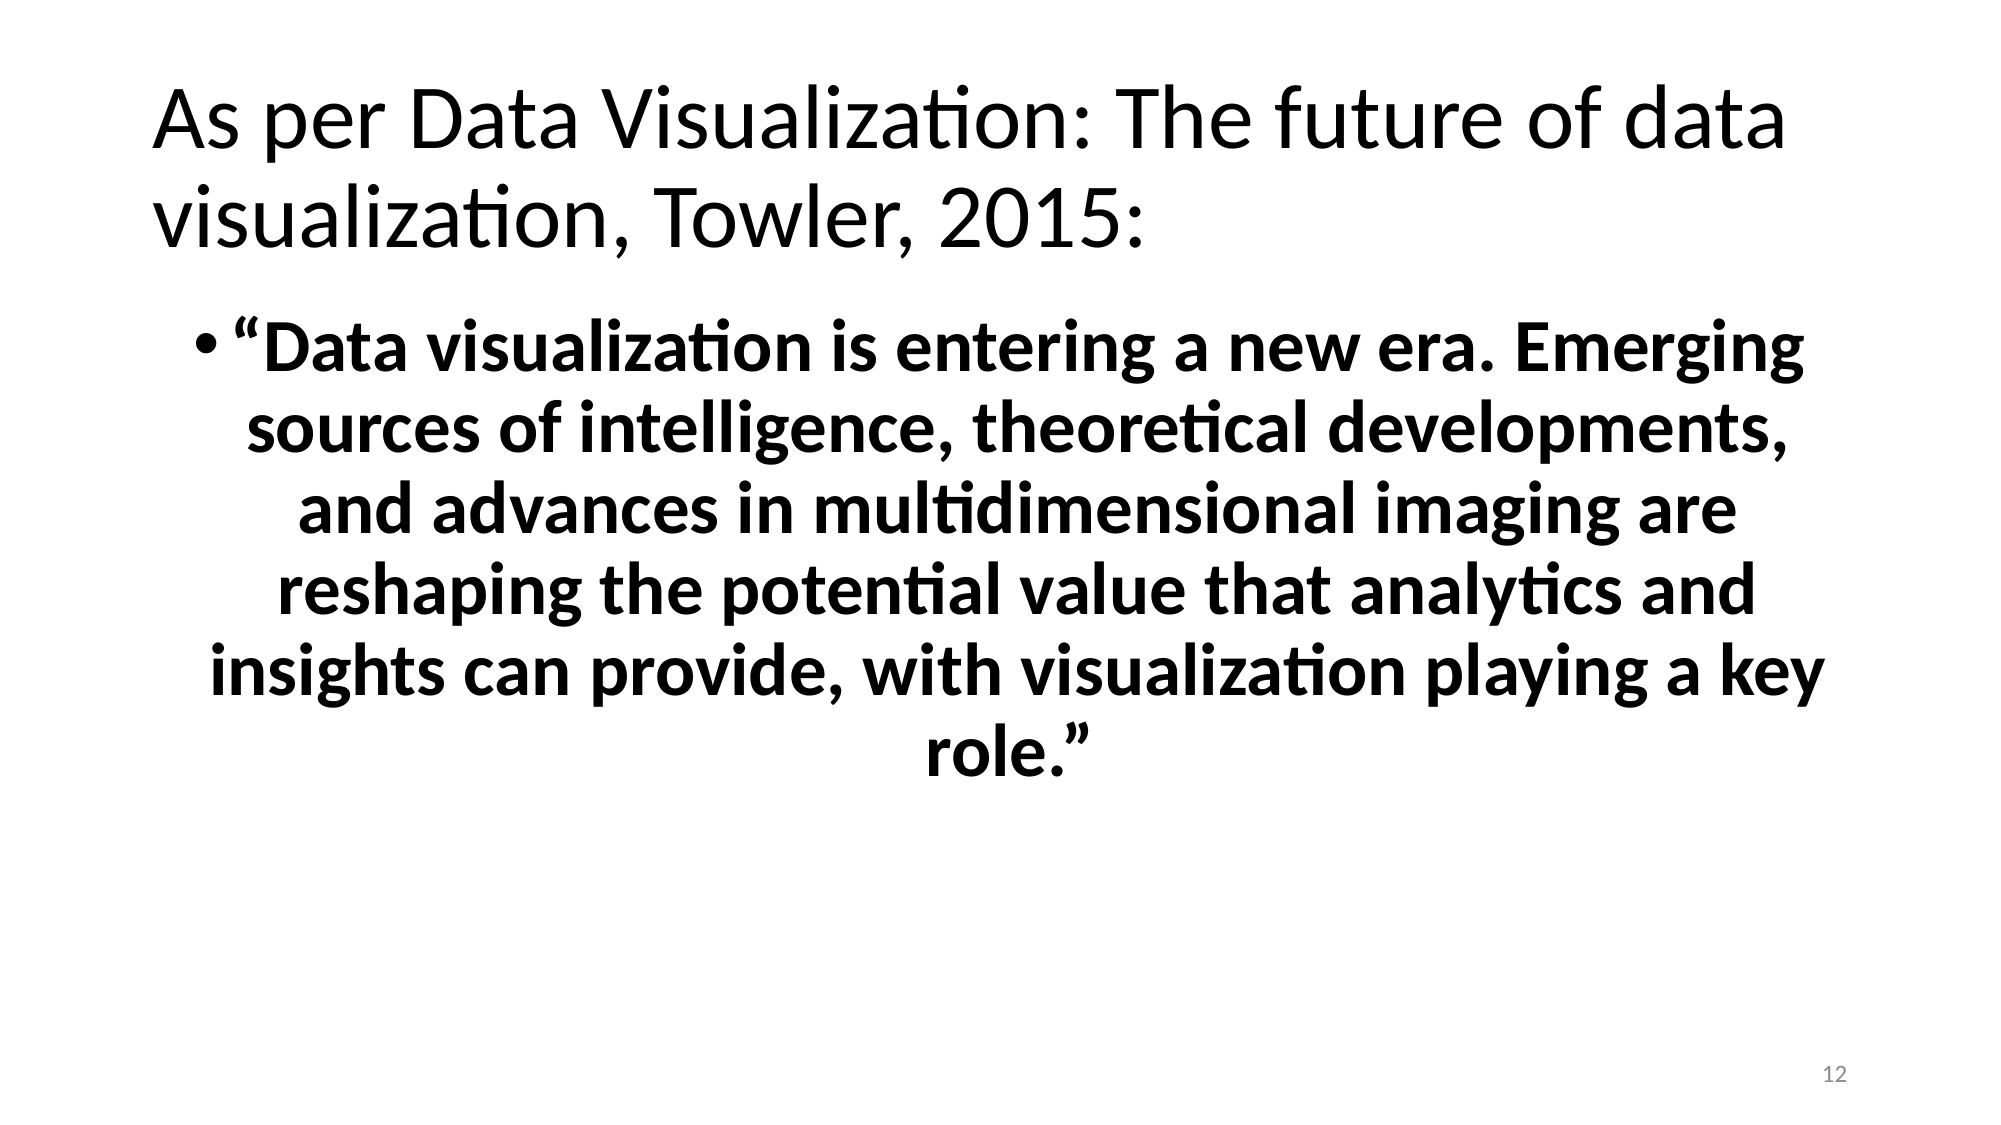

# As per Data Visualization: The future of data visualization, Towler, 2015:
“Data visualization is entering a new era. Emerging sources of intelligence, theoretical developments, and advances in multidimensional imaging are reshaping the potential value that analytics and insights can provide, with visualization playing a key role.”
12